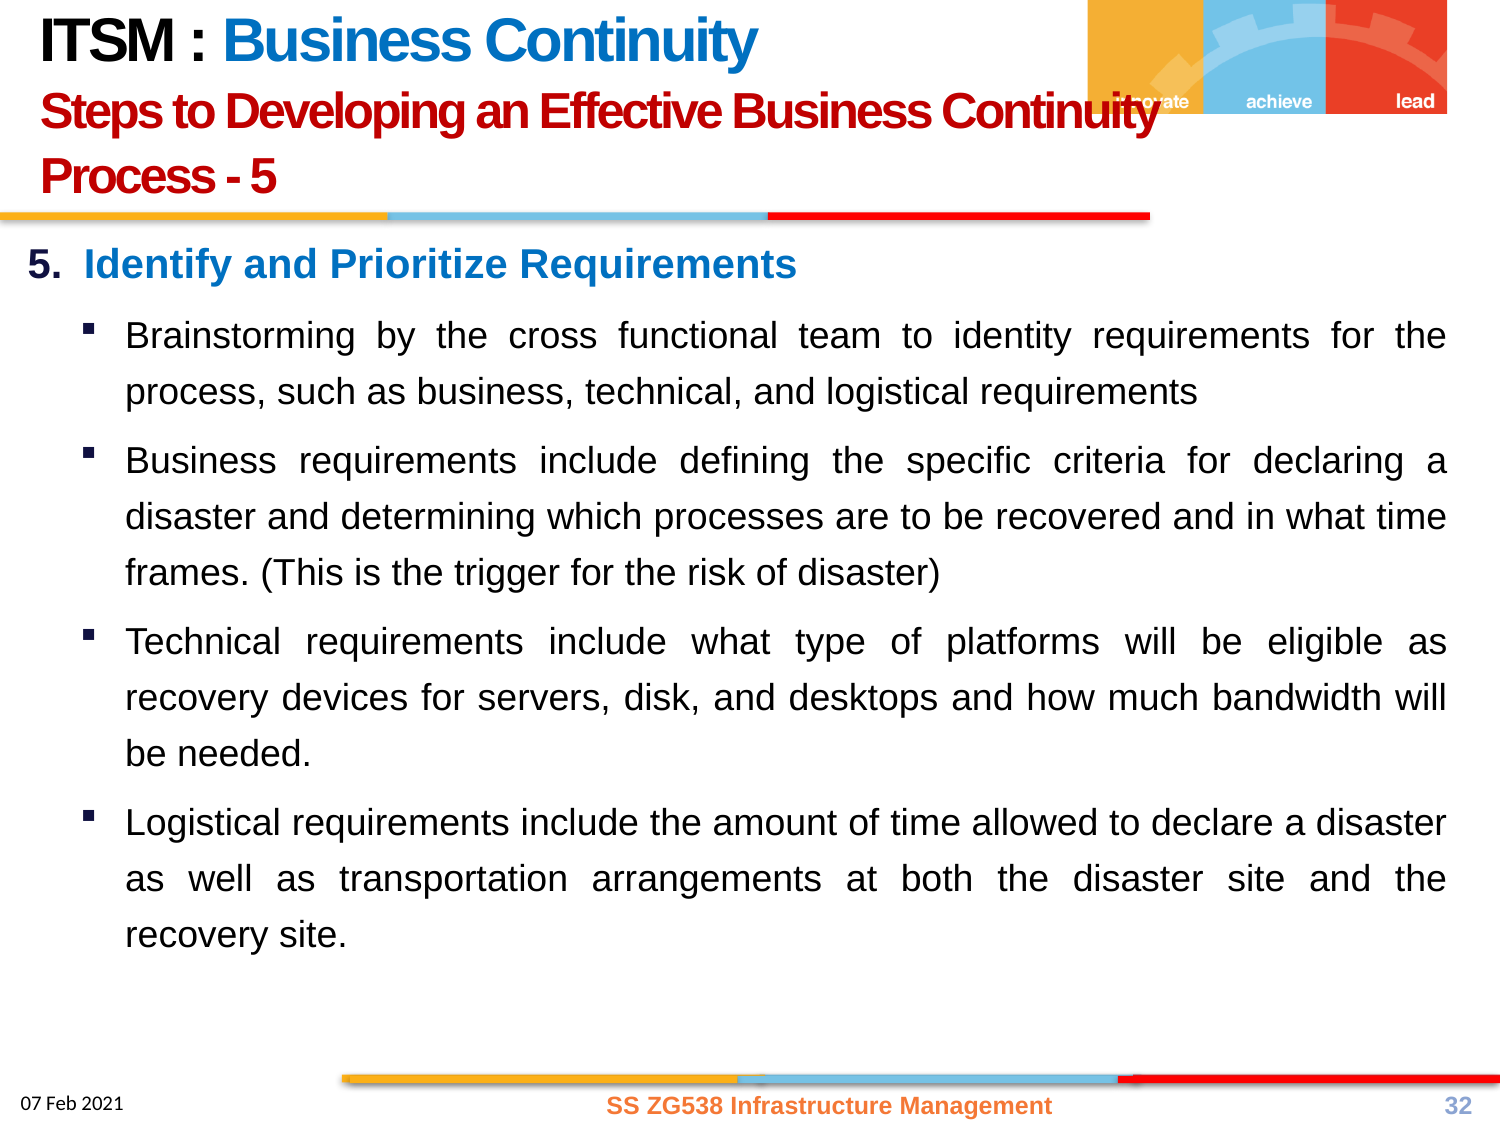

ITSM : Business Continuity
Steps to Developing an Effective Business Continuity Process - 5
Identify and Prioritize Requirements
Brainstorming by the cross functional team to identity requirements for the process, such as business, technical, and logistical requirements
Business requirements include defining the specific criteria for declaring a disaster and determining which processes are to be recovered and in what time frames. (This is the trigger for the risk of disaster)
Technical requirements include what type of platforms will be eligible as recovery devices for servers, disk, and desktops and how much bandwidth will be needed.
Logistical requirements include the amount of time allowed to declare a disaster as well as transportation arrangements at both the disaster site and the recovery site.
SS ZG538 Infrastructure Management
32